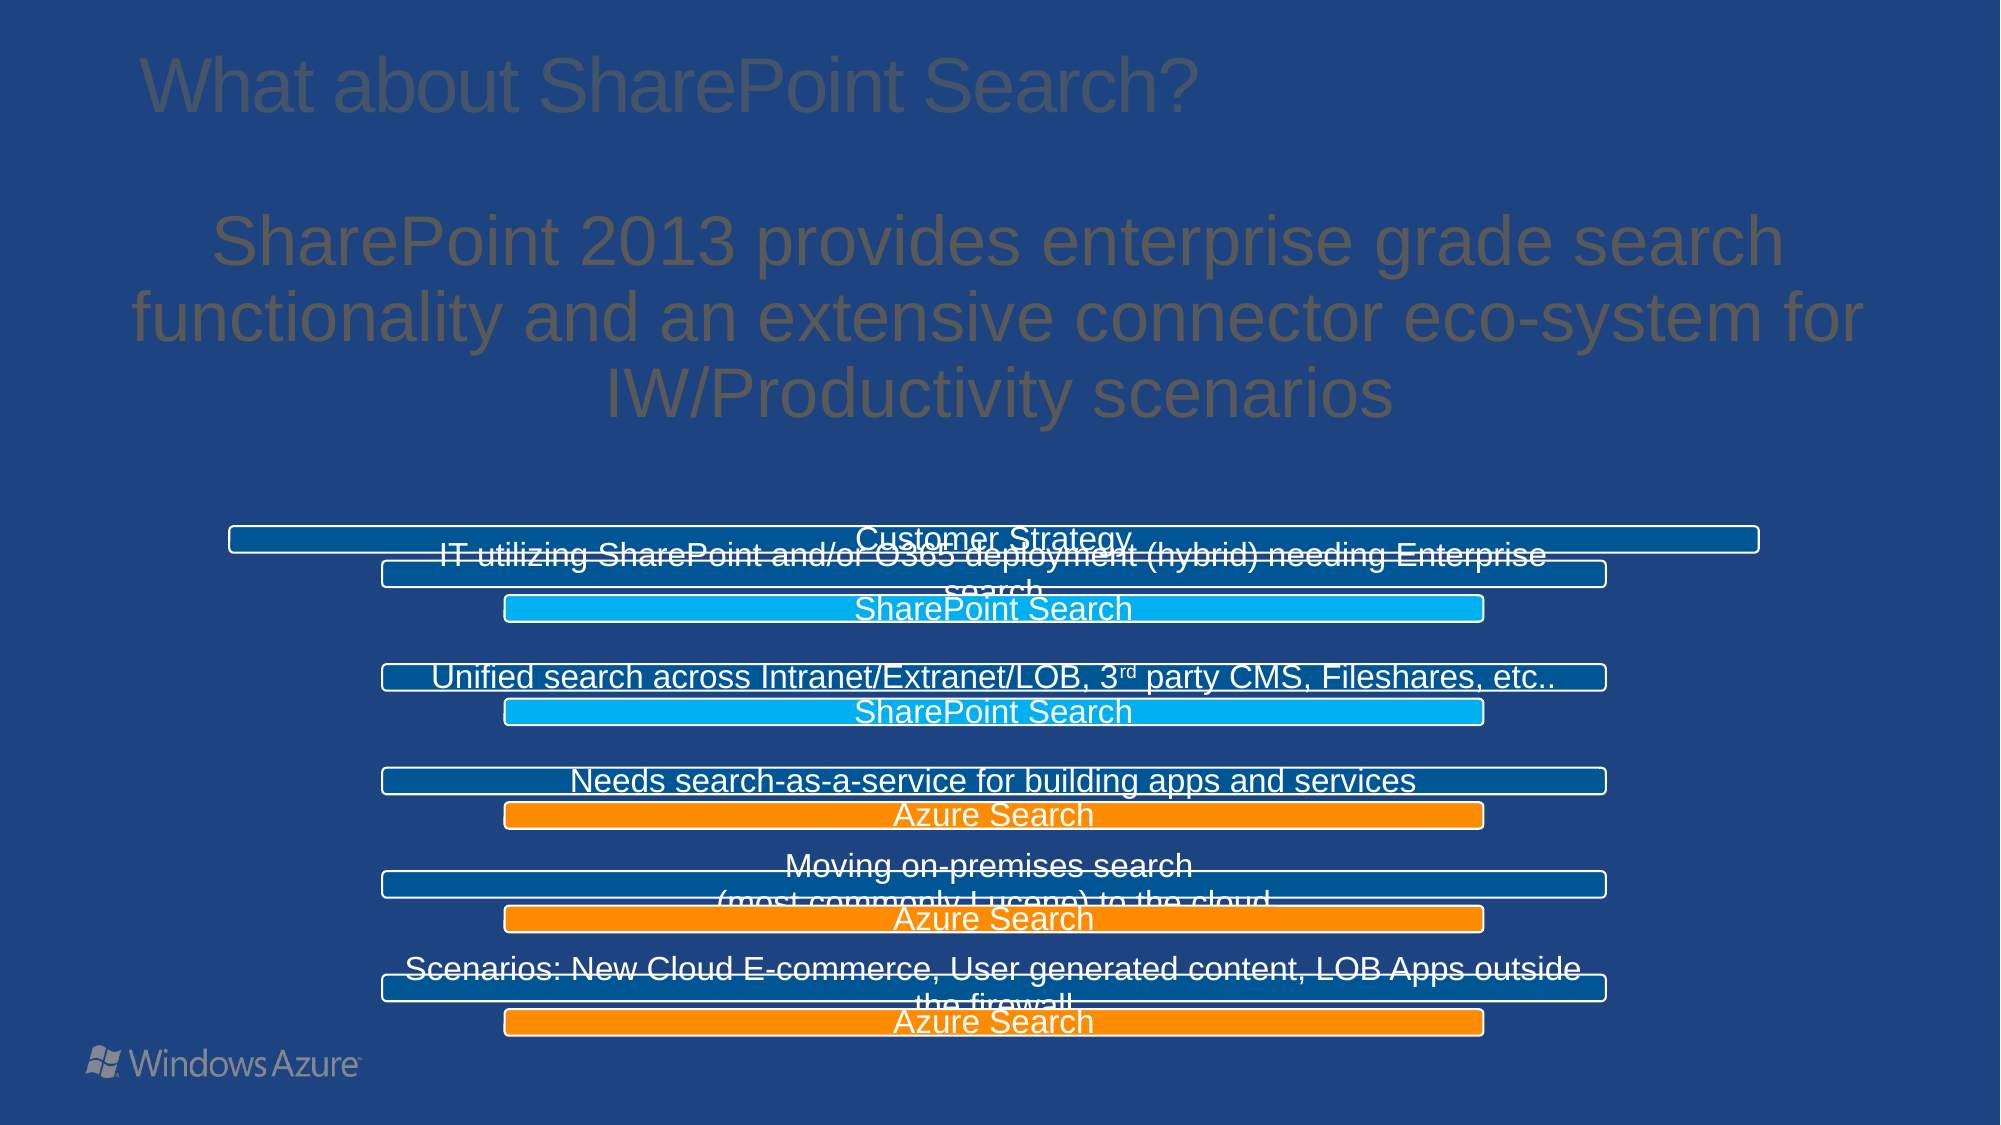

# What about SharePoint Search?
SharePoint 2013 provides enterprise grade search functionality and an extensive connector eco-system for IW/Productivity scenarios
Unified search across Intranet/Extranet/LOB, 3rd party CMS, Fileshares, etc..
SharePoint Search
Needs search-as-a-service for building apps and services
Azure Search
SharePoint Search
Azure Search
Scenarios: New Cloud E-commerce, User generated content, LOB Apps outside the firewall
Azure Search